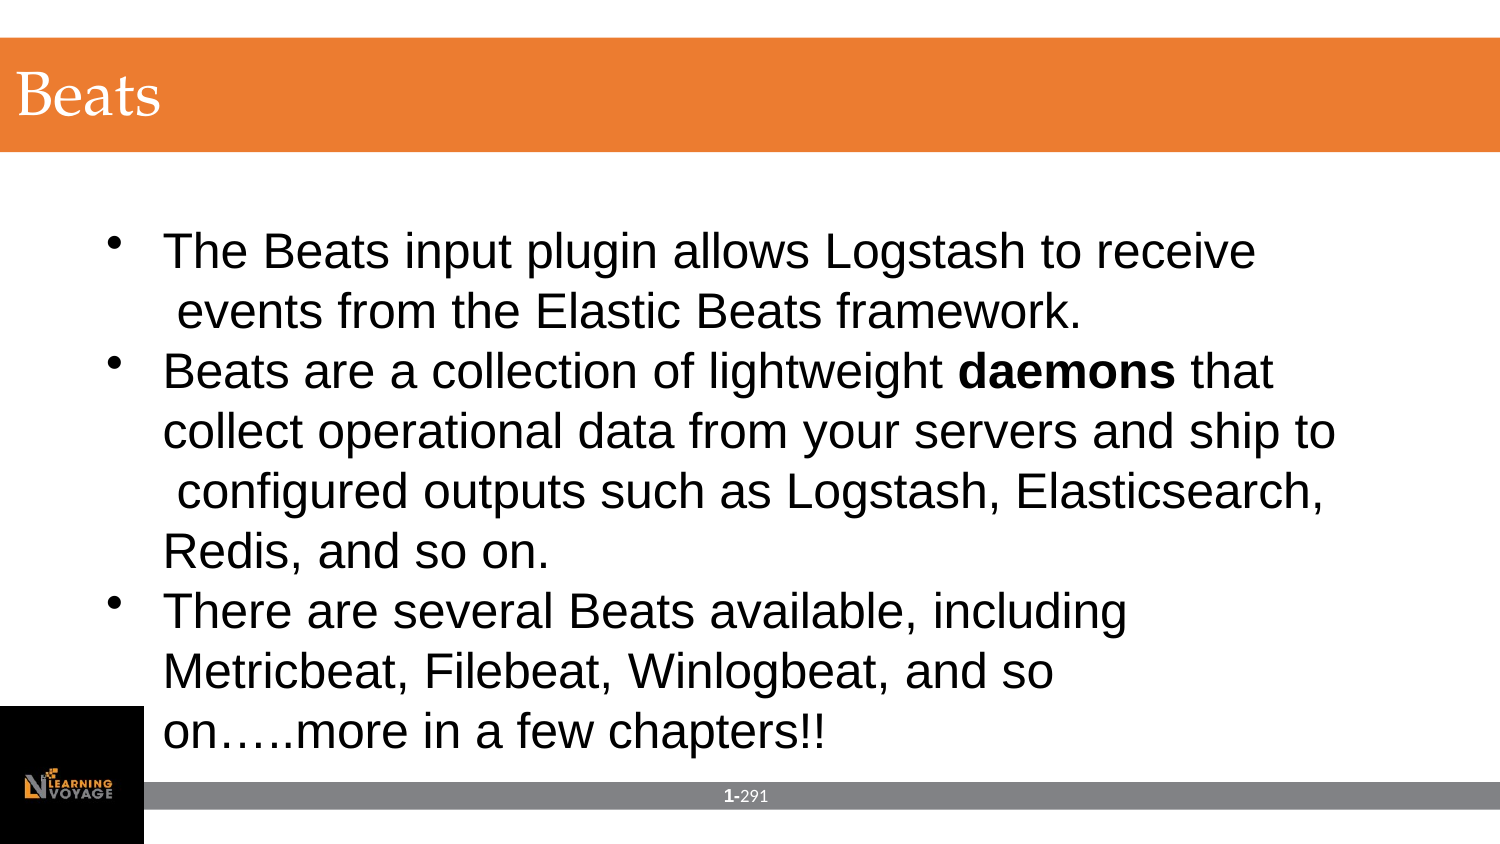

# Beats
The Beats input plugin allows Logstash to receive  events from the Elastic Beats framework.
Beats are a collection of lightweight daemons that  collect operational data from your servers and ship to  configured outputs such as Logstash, Elasticsearch,  Redis, and so on.
There are several Beats available, including  Metricbeat, Filebeat, Winlogbeat, and so on…..more in a few chapters!!
1-291